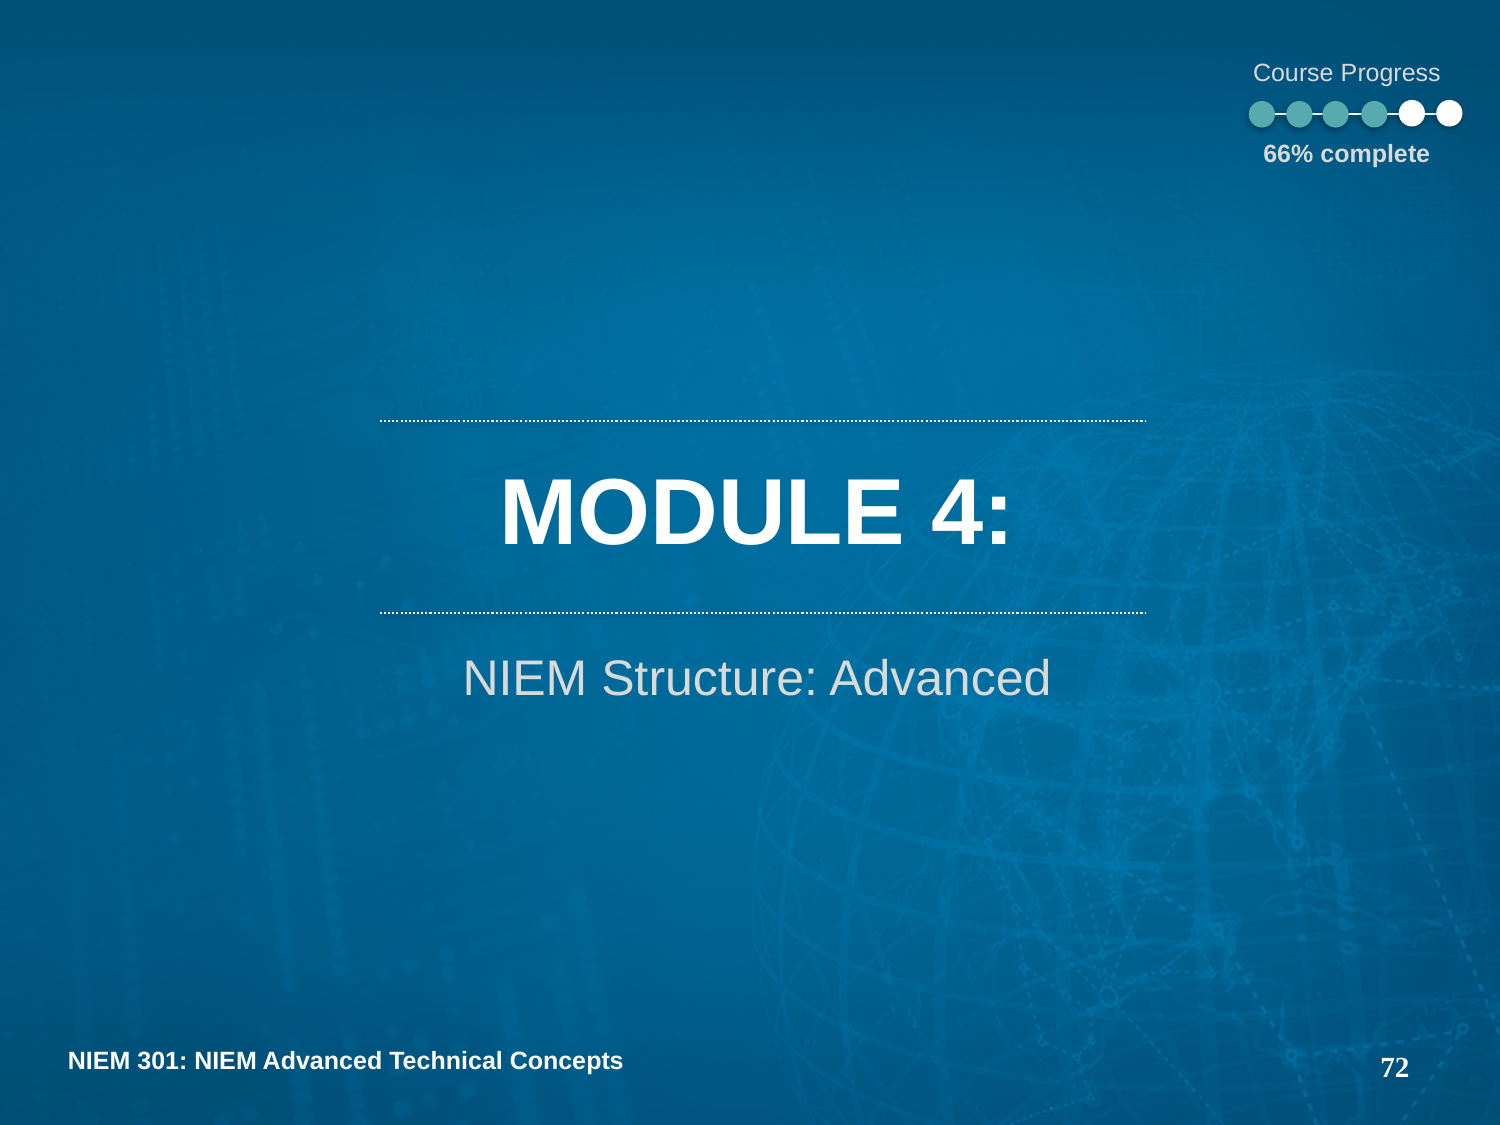

Course Progress

66% complete
Module 4:
NIEM Structure: Advanced
72